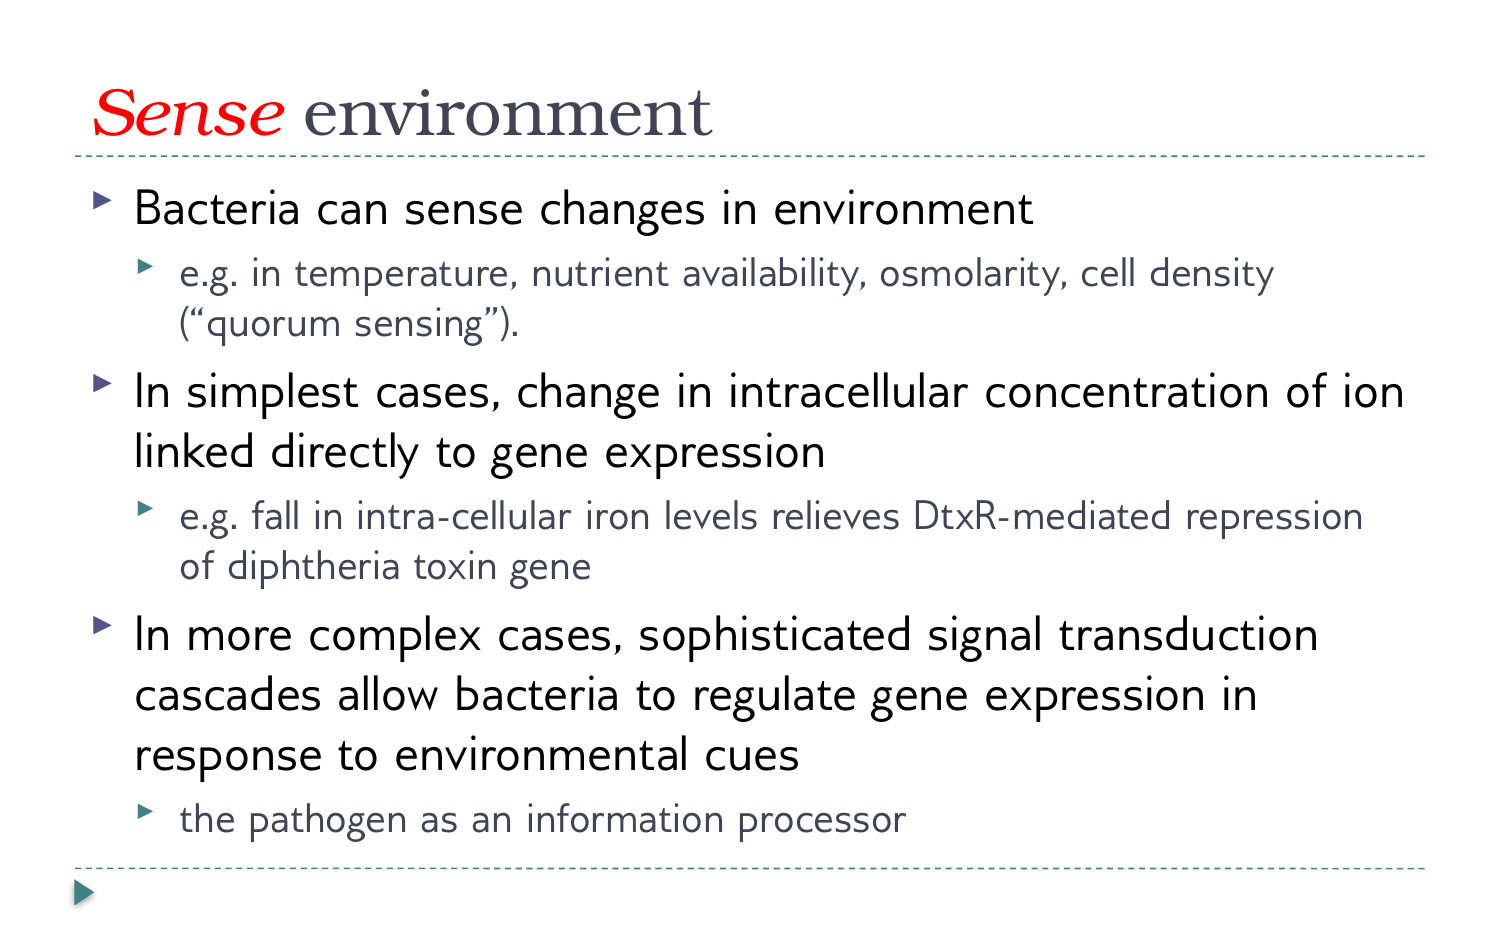

# Sense environment
Bacteria can sense changes in environment
e.g. in temperature, nutrient availability, osmolarity, cell density (“quorum sensing”).
In simplest cases, change in intracellular concentration of ion linked directly to gene expression
e.g. fall in intra-cellular iron levels relieves DtxR-mediated repression of diphtheria toxin gene
In more complex cases, sophisticated signal transduction cascades allow bacteria to regulate gene expression in response to environmental cues
the pathogen as an information processor